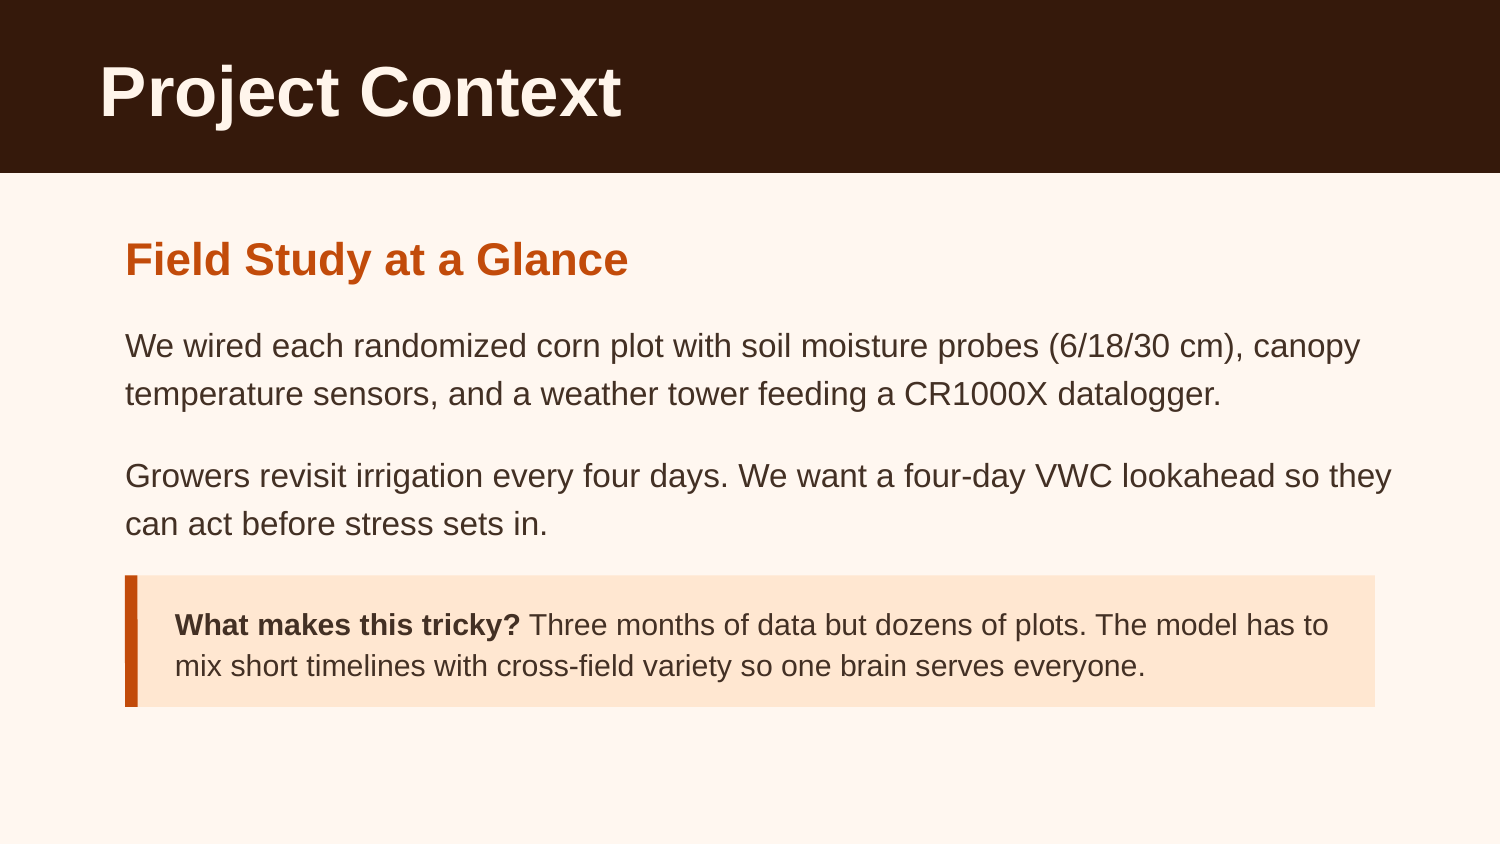

Project Context
Field Study at a Glance
We wired each randomized corn plot with soil moisture probes (6/18/30 cm), canopy temperature sensors, and a weather tower feeding a CR1000X datalogger.
Growers revisit irrigation every four days. We want a four-day VWC lookahead so they can act before stress sets in.

What makes this tricky? Three months of data but dozens of plots. The model has to mix short timelines with cross-field variety so one brain serves everyone.